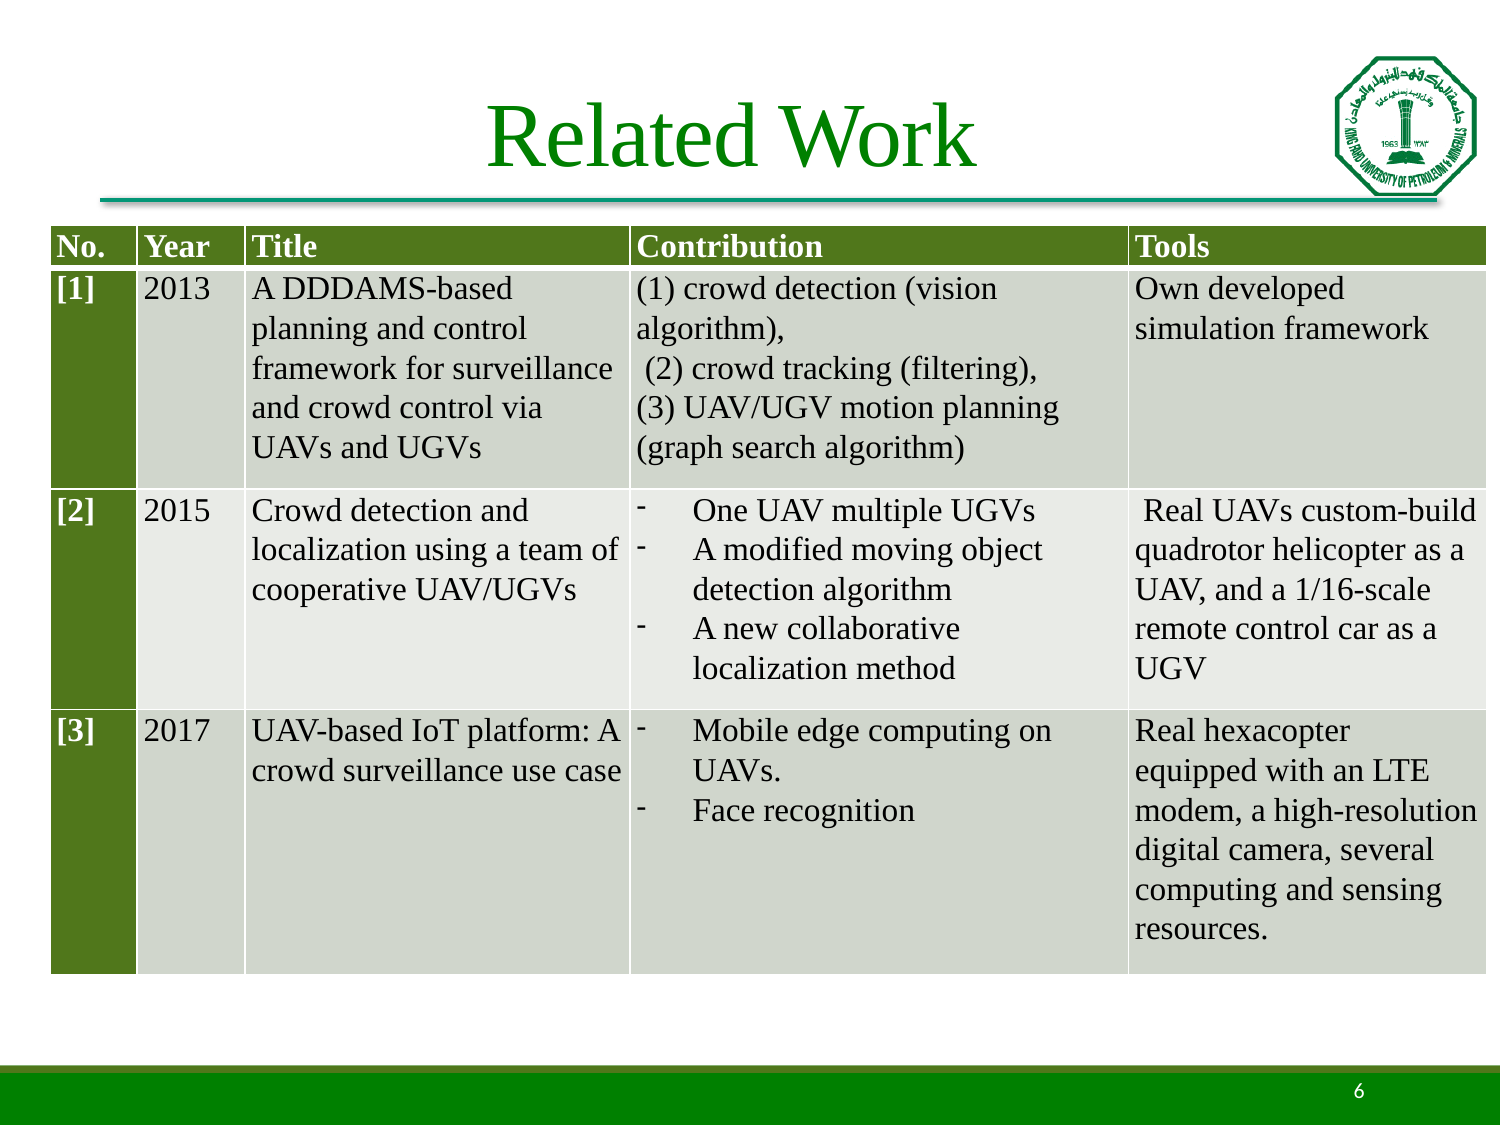

# Related Work
| No. | Year | Title | Contribution | Tools |
| --- | --- | --- | --- | --- |
| [1] | 2013 | A DDDAMS-based planning and control framework for surveillance and crowd control via UAVs and UGVs | (1) crowd detection (vision algorithm), (2) crowd tracking (filtering), (3) UAV/UGV motion planning (graph search algorithm) | Own developed simulation framework |
| [2] | 2015 | Crowd detection and localization using a team of cooperative UAV/UGVs | One UAV multiple UGVs A modified moving object detection algorithm A new collaborative localization method | Real UAVs custom-build quadrotor helicopter as a UAV, and a 1/16-scale remote control car as a UGV |
| [3] | 2017 | UAV-based IoT platform: A crowd surveillance use case | Mobile edge computing on UAVs. Face recognition | Real hexacopter equipped with an LTE modem, a high-resolution digital camera, several computing and sensing resources. |

6